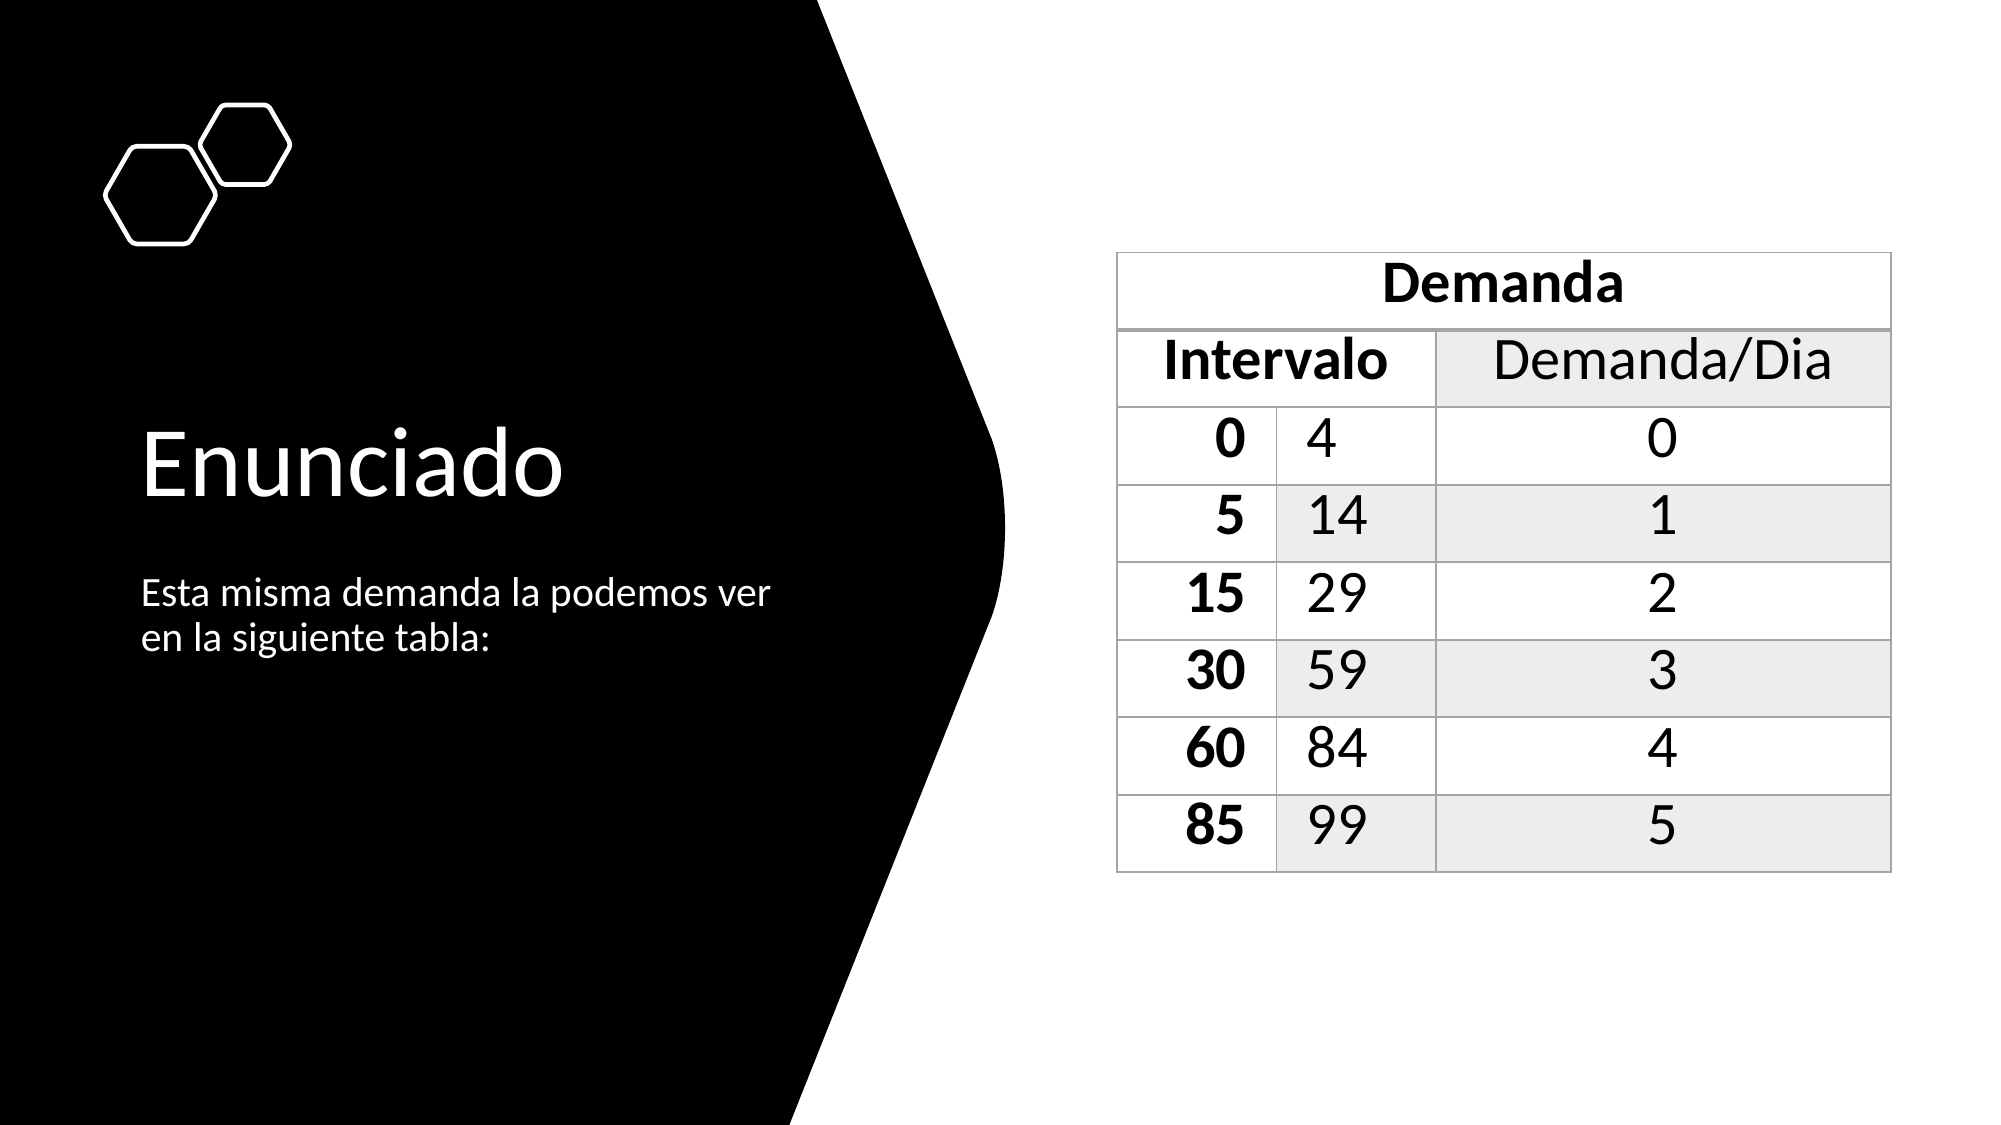

# Enunciado
| Demanda |  |  |
| --- | --- | --- |
| Intervalo |  | Demanda/Dia |
| 0 | 4 | 0 |
| 5 | 14 | 1 |
| 15 | 29 | 2 |
| 30 | 59 | 3 |
| 60 | 84 | 4 |
| 85 | 99 | 5 |
Esta misma demanda la podemos ver en la siguiente tabla: